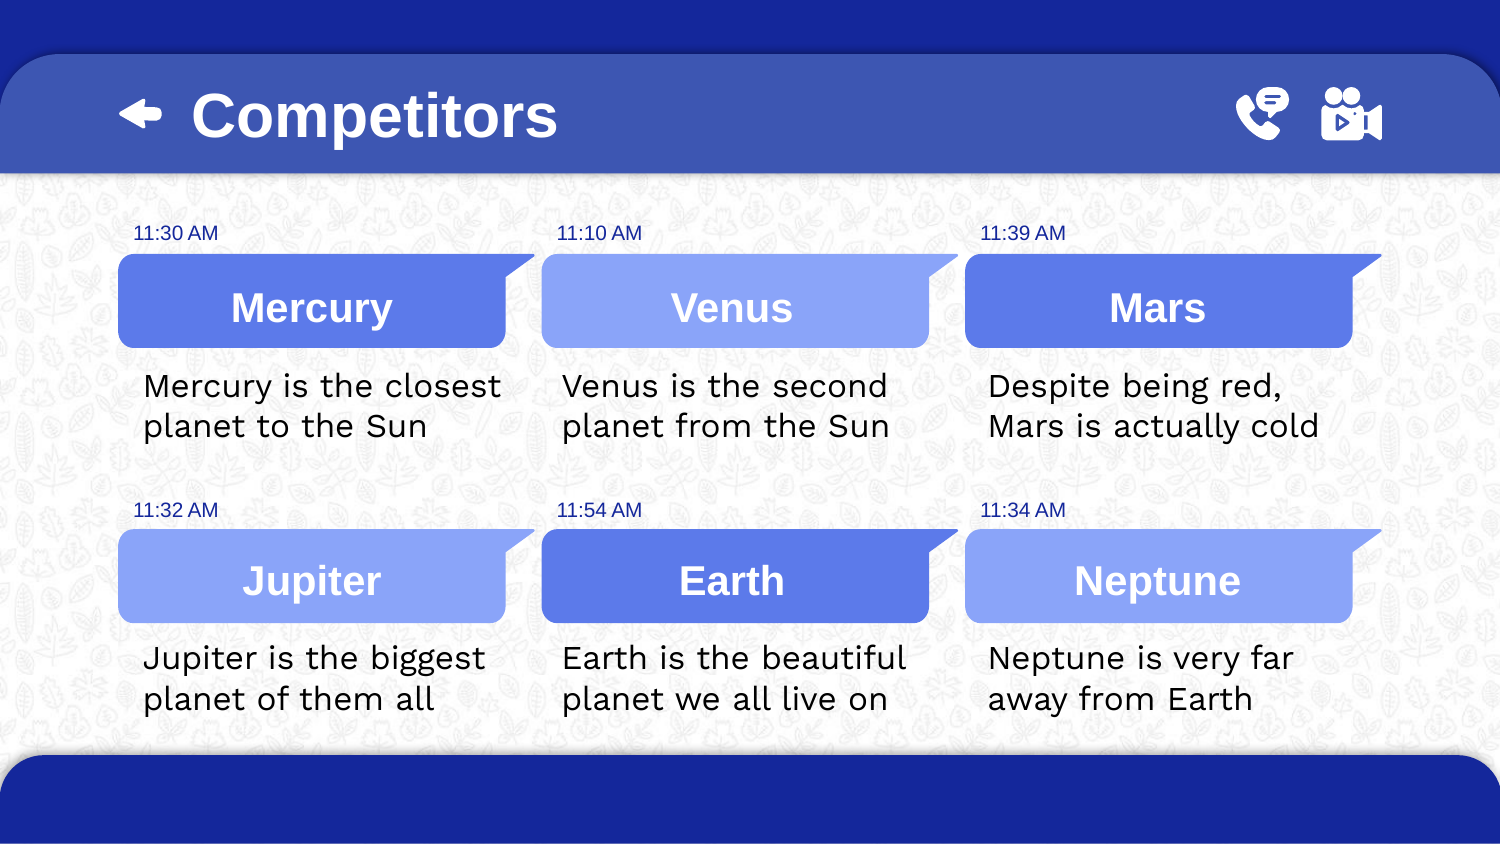

# Competitors

11:30 AM
11:10 AM
11:39 AM

Mercury
Venus
Mars
Mercury is the closest planet to the Sun
Venus is the second planet from the Sun
Despite being red, Mars is actually cold
11:32 AM
11:54 AM
11:34 AM

Jupiter
Earth
Neptune
Jupiter is the biggest planet of them all
Earth is the beautiful planet we all live on
Neptune is very far away from Earth